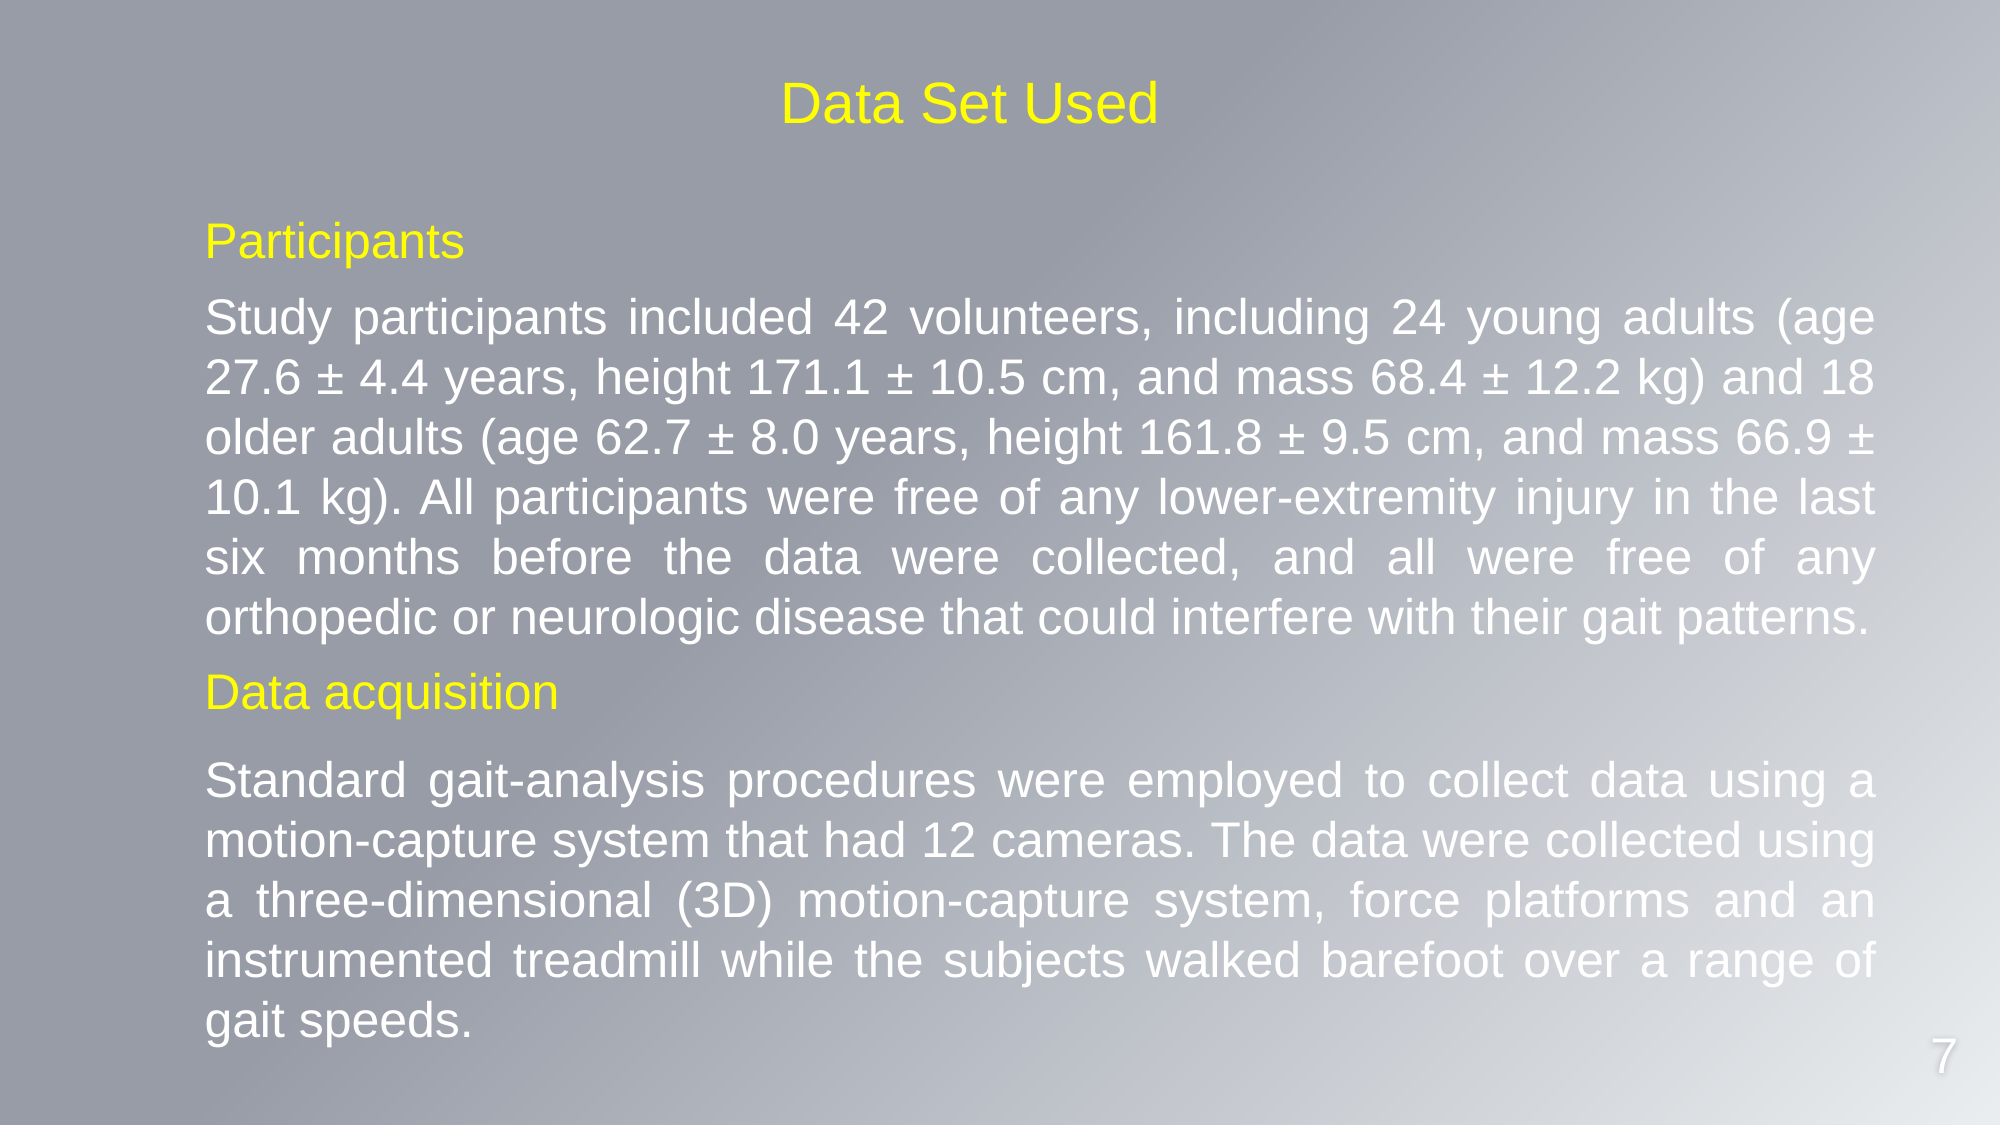

Data Set Used
Participants
Study participants included 42 volunteers, including 24 young adults (age 27.6 ± 4.4 years, height 171.1 ± 10.5 cm, and mass 68.4 ± 12.2 kg) and 18 older adults (age 62.7 ± 8.0 years, height 161.8 ± 9.5 cm, and mass 66.9 ± 10.1 kg). All participants were free of any lower-extremity injury in the last six months before the data were collected, and all were free of any orthopedic or neurologic disease that could interfere with their gait patterns.
Data acquisition
Standard gait-analysis procedures were employed to collect data using a motion-capture system that had 12 cameras. The data were collected using a three-dimensional (3D) motion-capture system, force platforms and an instrumented treadmill while the subjects walked barefoot over a range of gait speeds.
7